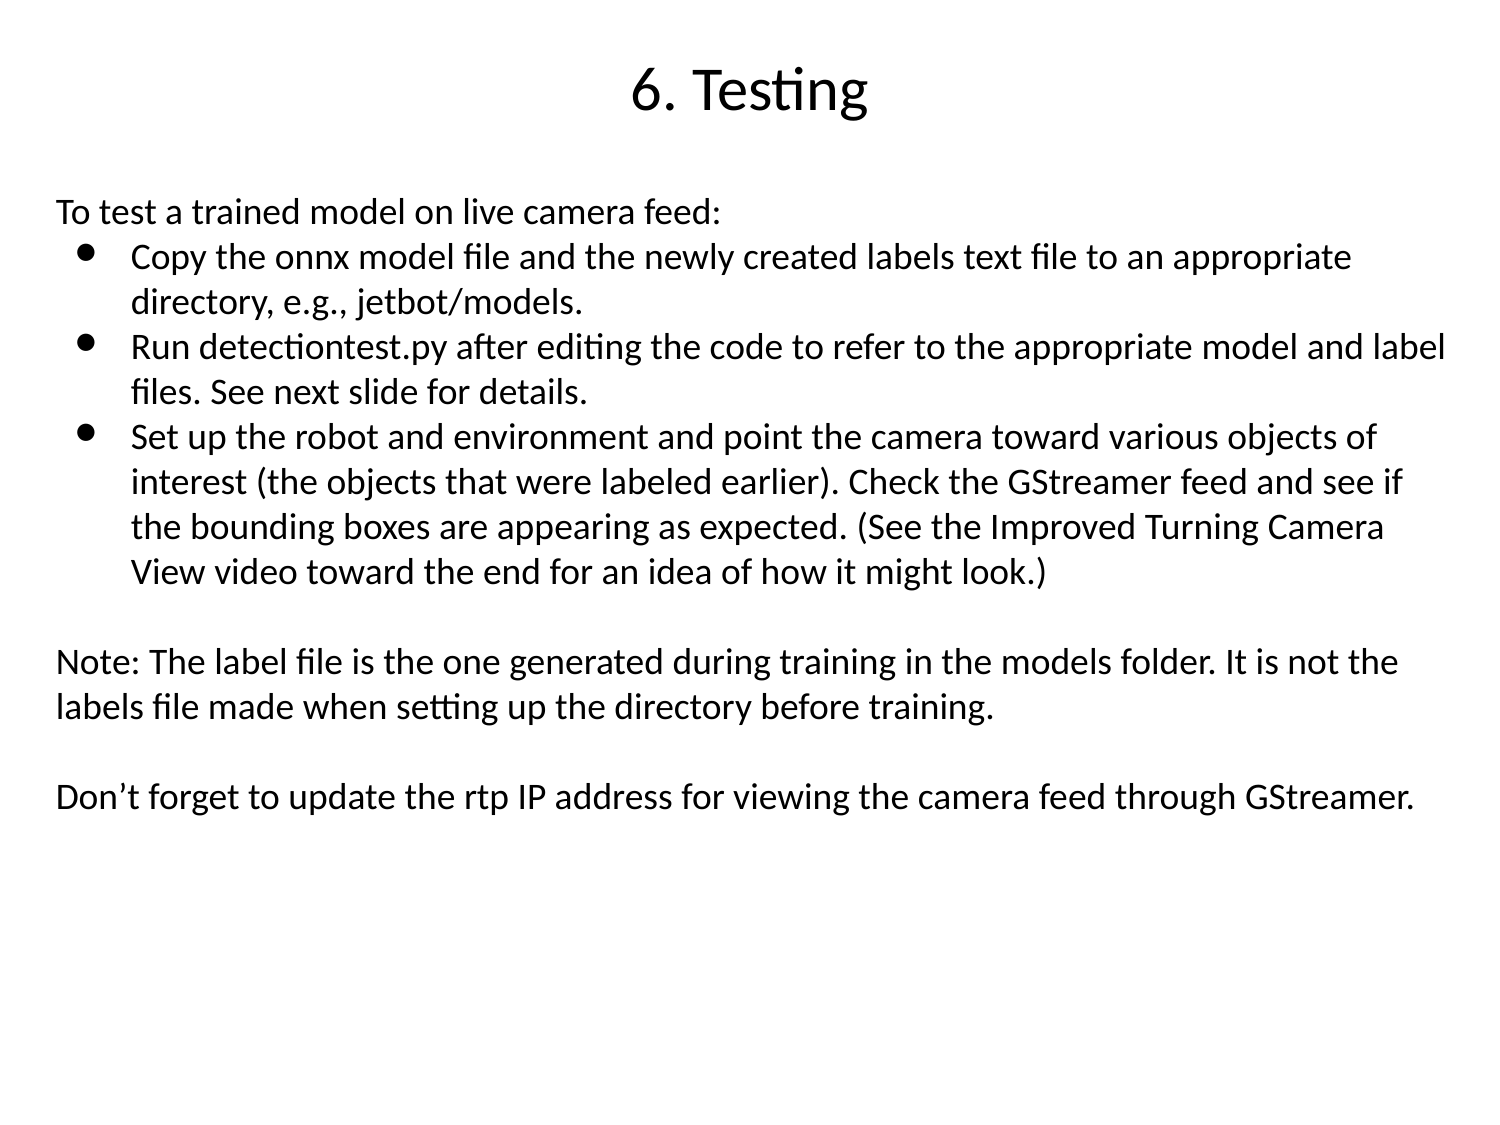

# 6. Testing
To test a trained model on live camera feed:
Copy the onnx model file and the newly created labels text file to an appropriate directory, e.g., jetbot/models.
Run detectiontest.py after editing the code to refer to the appropriate model and label files. See next slide for details.
Set up the robot and environment and point the camera toward various objects of interest (the objects that were labeled earlier). Check the GStreamer feed and see if the bounding boxes are appearing as expected. (See the Improved Turning Camera View video toward the end for an idea of how it might look.)

Note: The label file is the one generated during training in the models folder. It is not the labels file made when setting up the directory before training.

Don’t forget to update the rtp IP address for viewing the camera feed through GStreamer.